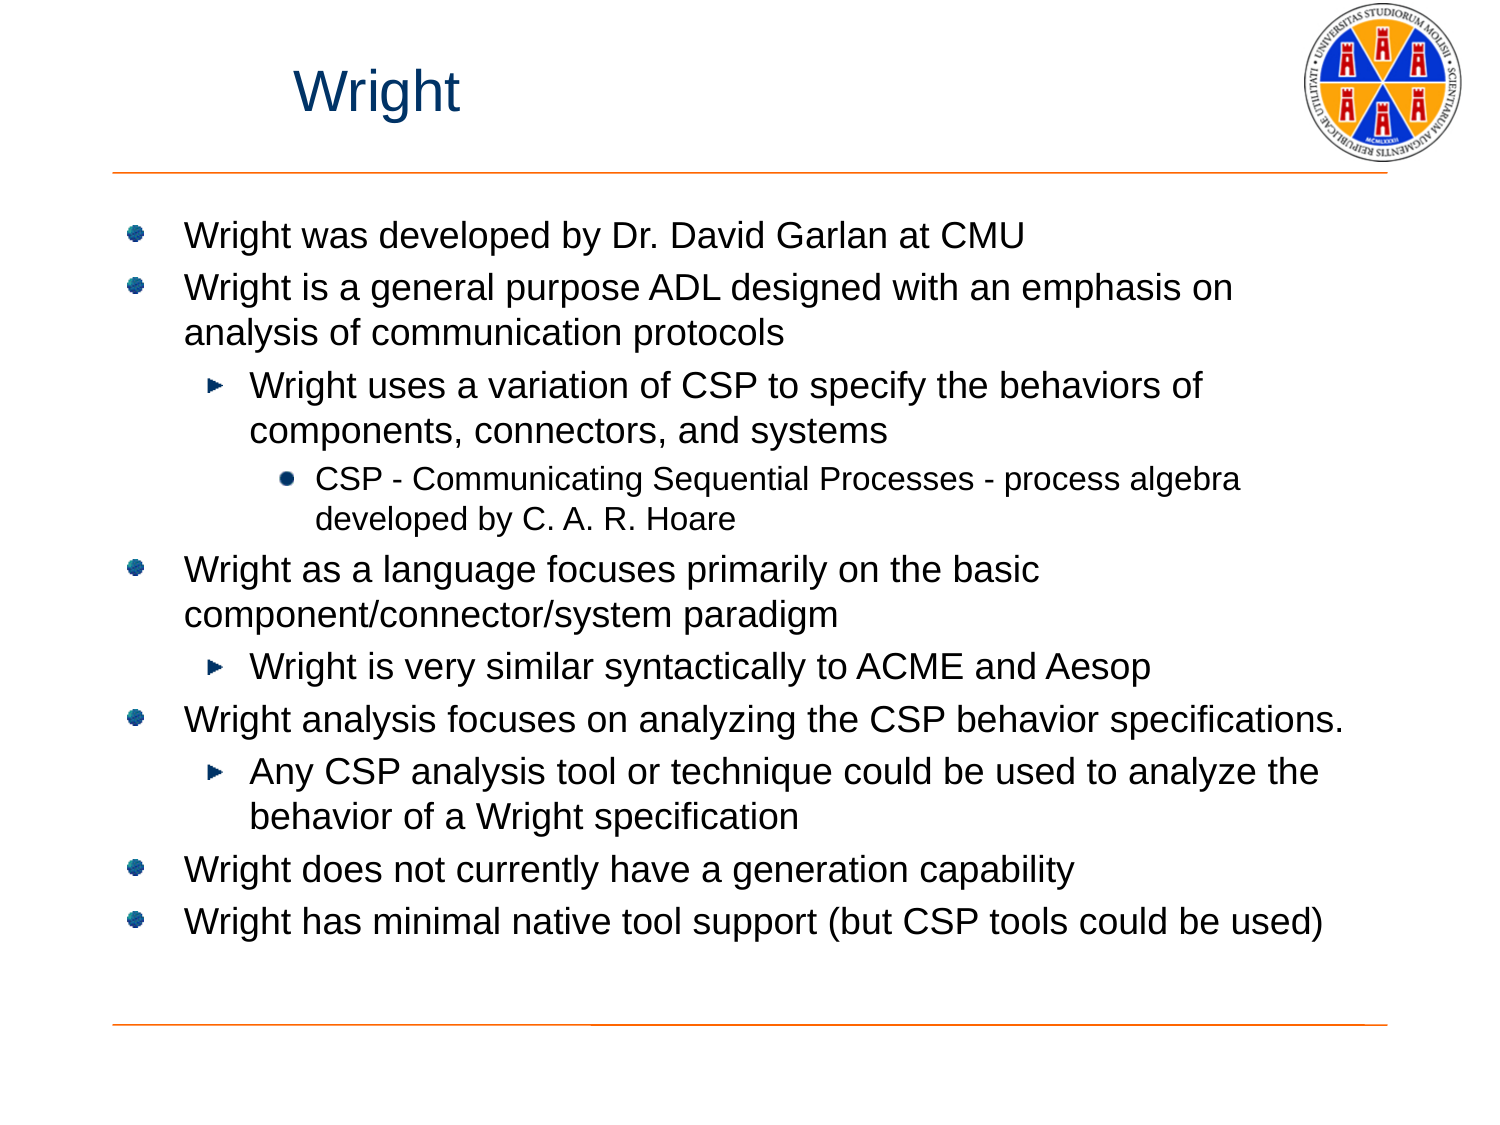

# Wright
Wright was developed by Dr. David Garlan at CMU
Wright is a general purpose ADL designed with an emphasis on analysis of communication protocols
Wright uses a variation of CSP to specify the behaviors of components, connectors, and systems
CSP - Communicating Sequential Processes - process algebra developed by C. A. R. Hoare
Wright as a language focuses primarily on the basic component/connector/system paradigm
Wright is very similar syntactically to ACME and Aesop
Wright analysis focuses on analyzing the CSP behavior specifications.
Any CSP analysis tool or technique could be used to analyze the behavior of a Wright specification
Wright does not currently have a generation capability
Wright has minimal native tool support (but CSP tools could be used)